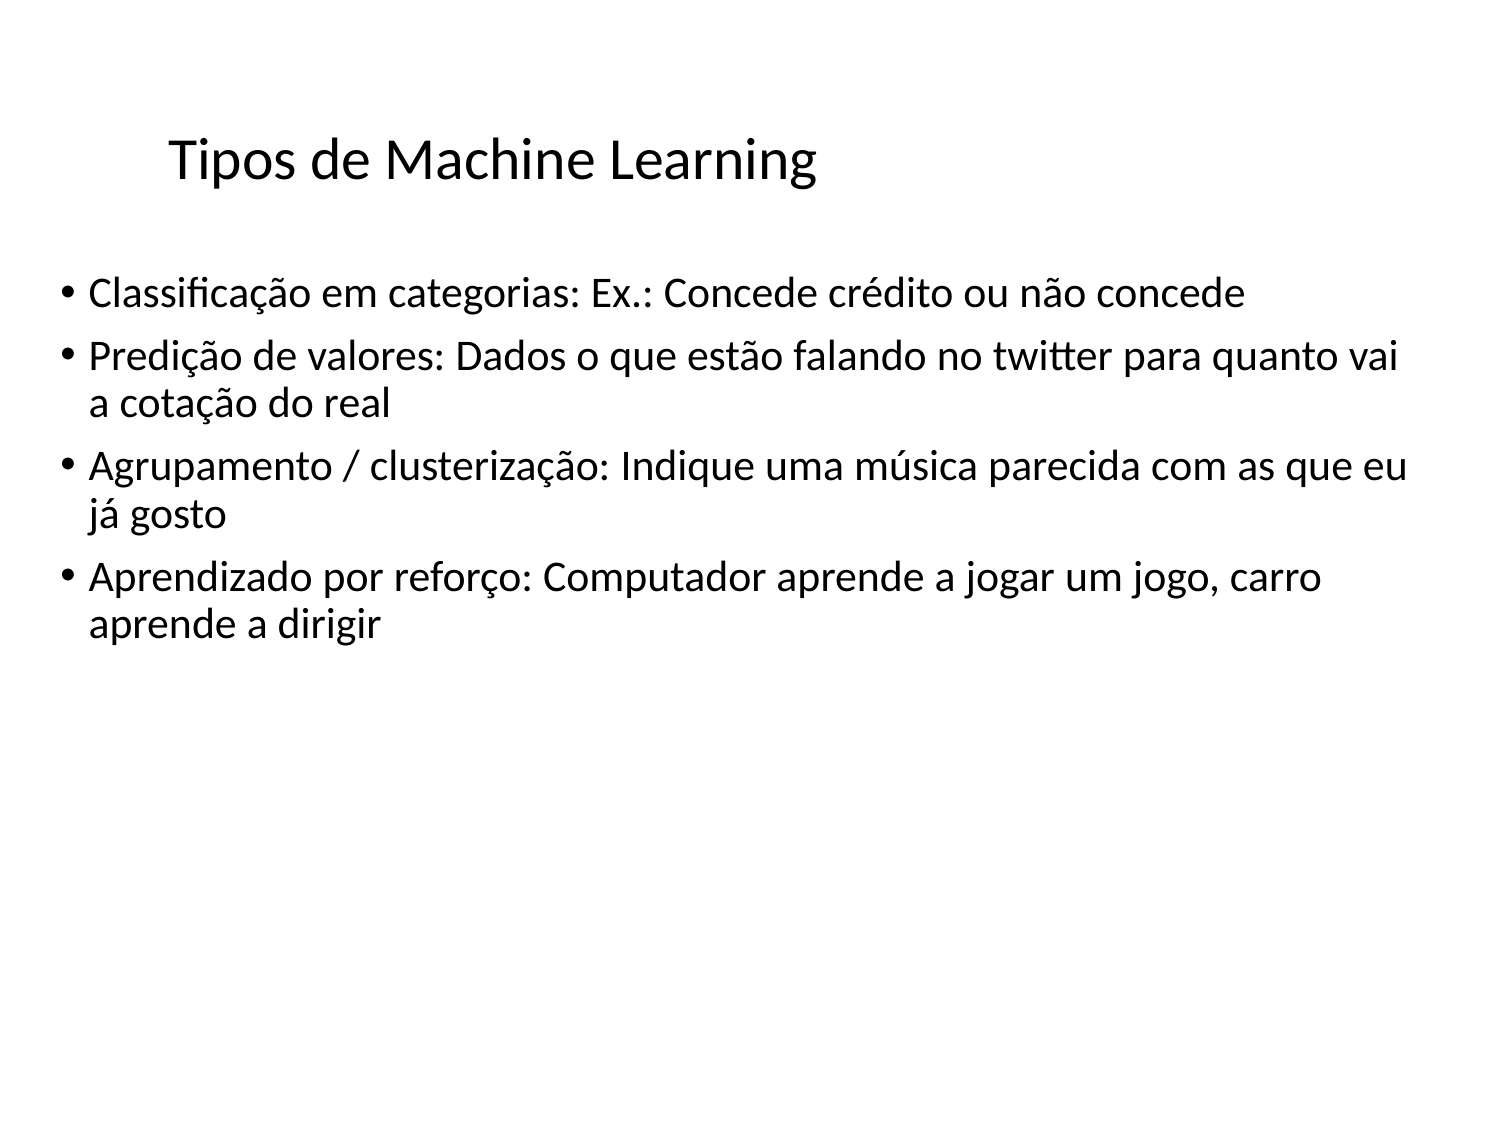

# Tipos de Machine Learning
Classificação em categorias: Ex.: Concede crédito ou não concede
Predição de valores: Dados o que estão falando no twitter para quanto vai a cotação do real
Agrupamento / clusterização: Indique uma música parecida com as que eu já gosto
Aprendizado por reforço: Computador aprende a jogar um jogo, carro aprende a dirigir